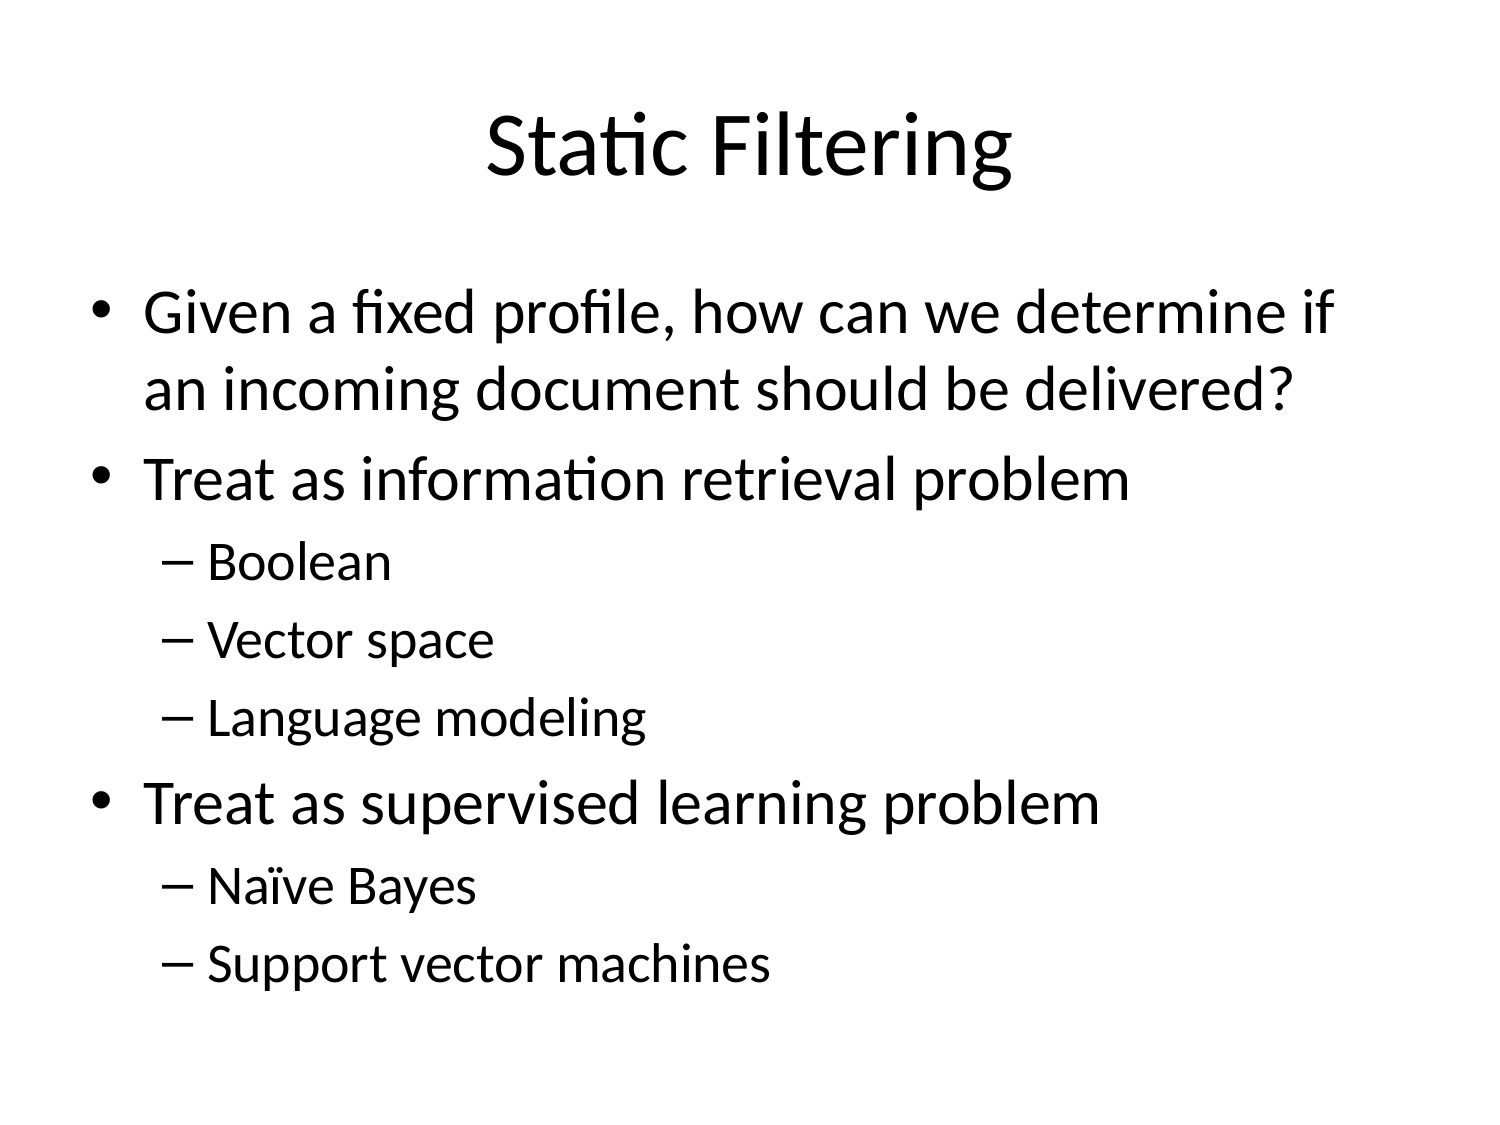

# Static Filtering
Given a fixed profile, how can we determine if an incoming document should be delivered?
Treat as information retrieval problem
Boolean
Vector space
Language modeling
Treat as supervised learning problem
Naïve Bayes
Support vector machines